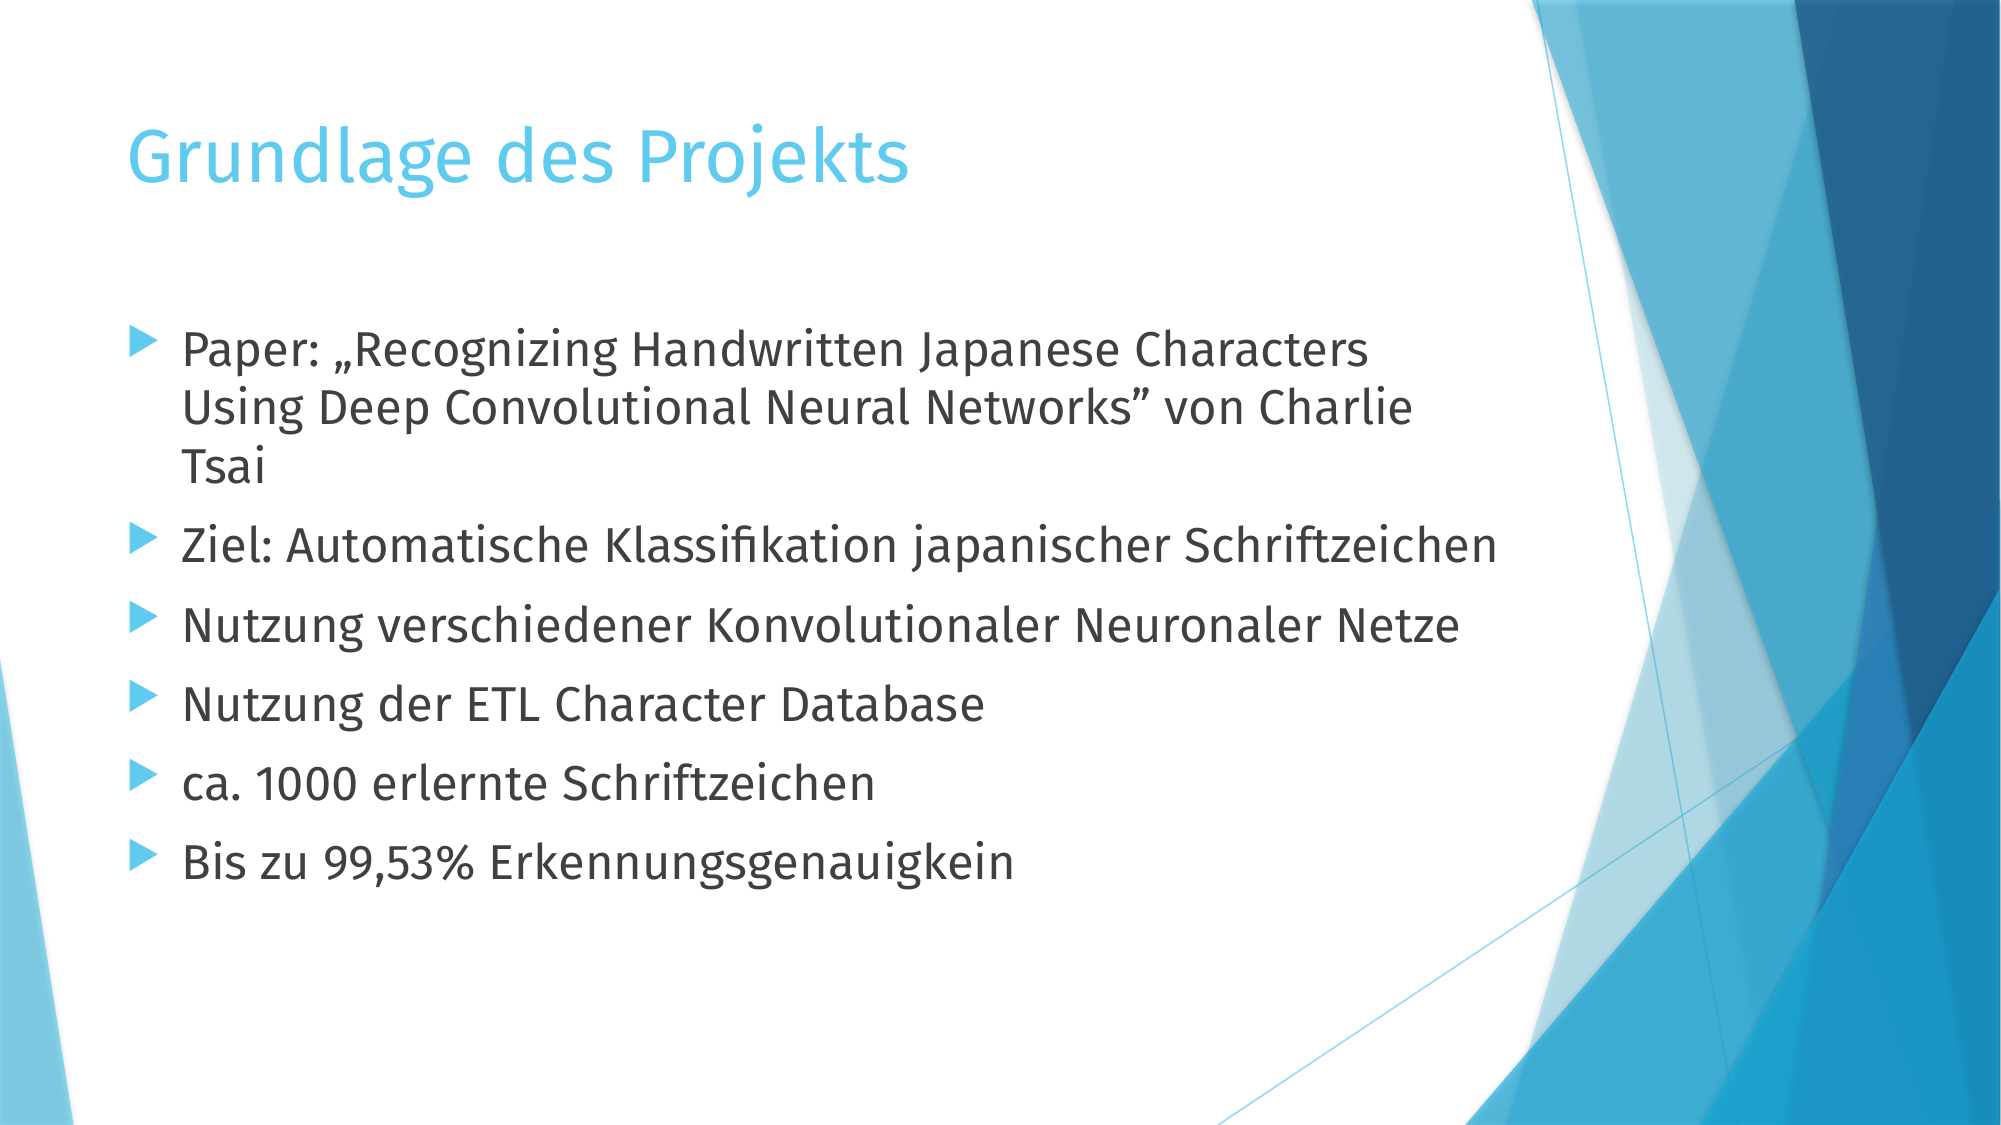

# Grundlage des Projekts
Paper: „Recognizing Handwritten Japanese Characters Using Deep Convolutional Neural Networks” von Charlie Tsai
Ziel: Automatische Klassifikation japanischer Schriftzeichen
Nutzung verschiedener Konvolutionaler Neuronaler Netze
Nutzung der ETL Character Database
ca. 1000 erlernte Schriftzeichen
Bis zu 99,53% Erkennungsgenauigkein